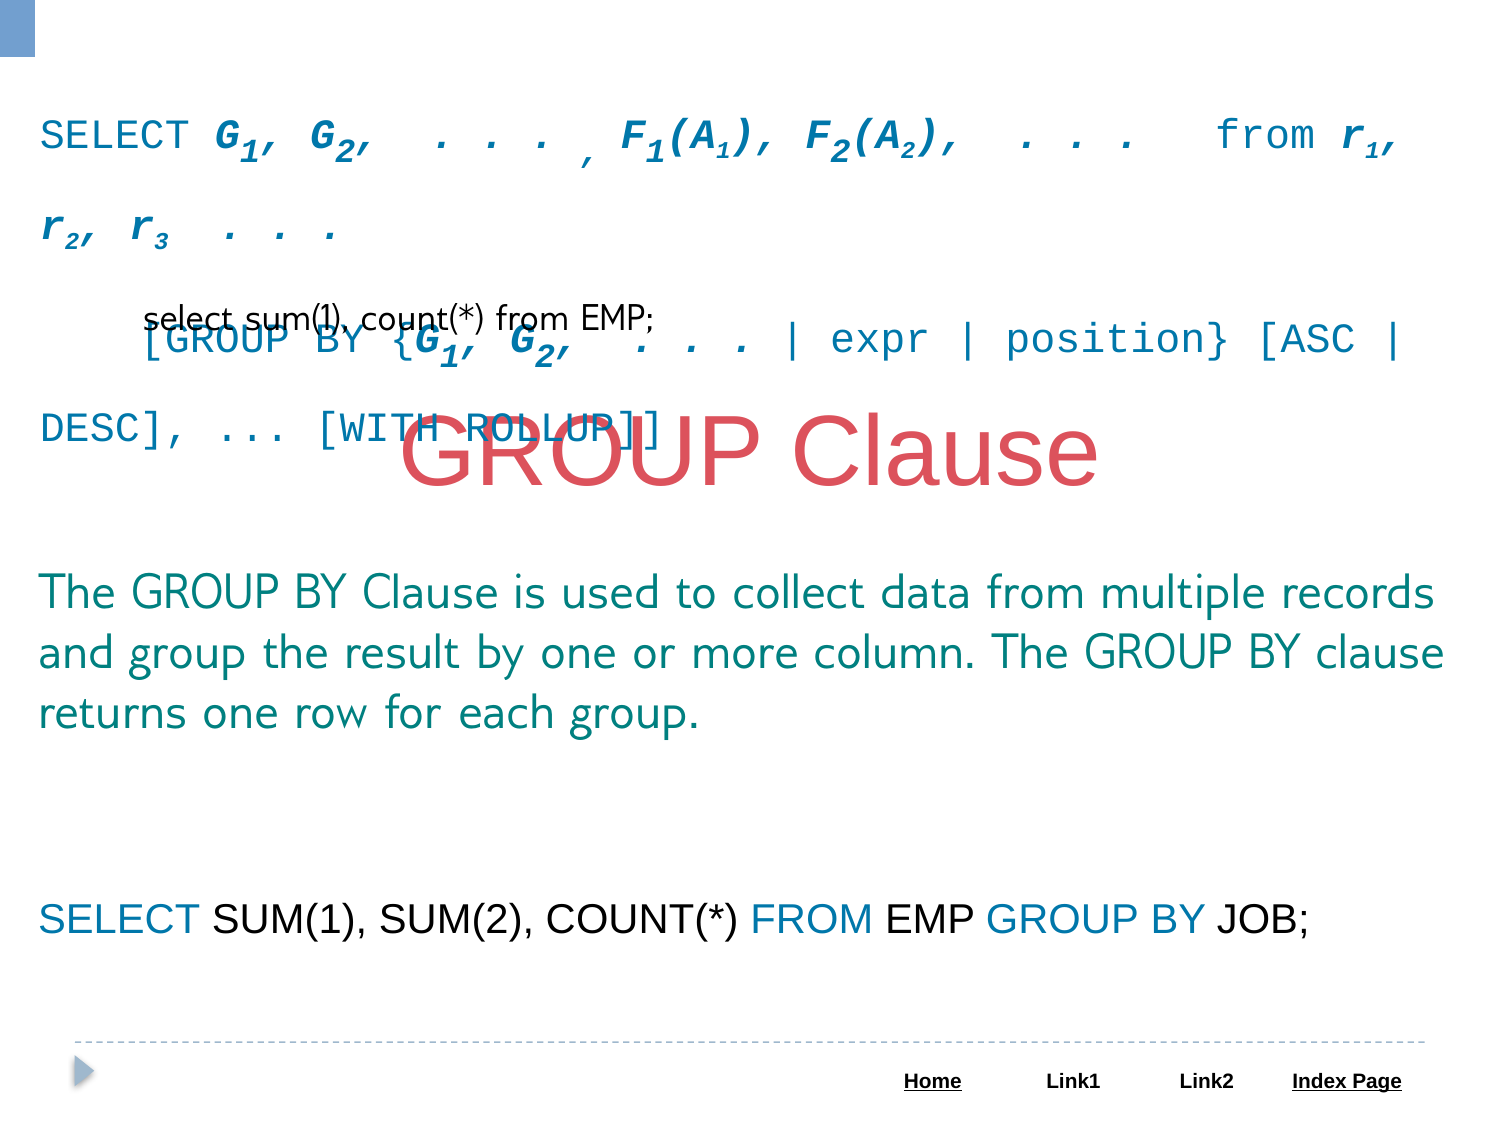

SELECT G1, G2,  . . . , F1(A1), F2(A2),  . . .   from r1, r2, r3  . . .
    [GROUP BY {G1, G2,  . . . | expr | position} [ASC | DESC], ... [WITH ROLLUP]]
select sum(1), count(*) from EMP;
GROUP Clause
The GROUP BY Clause is used to collect data from multiple records and group the result by one or more column. The GROUP BY clause returns one row for each group.
SELECT SUM(1), SUM(2), COUNT(*) FROM EMP GROUP BY JOB;